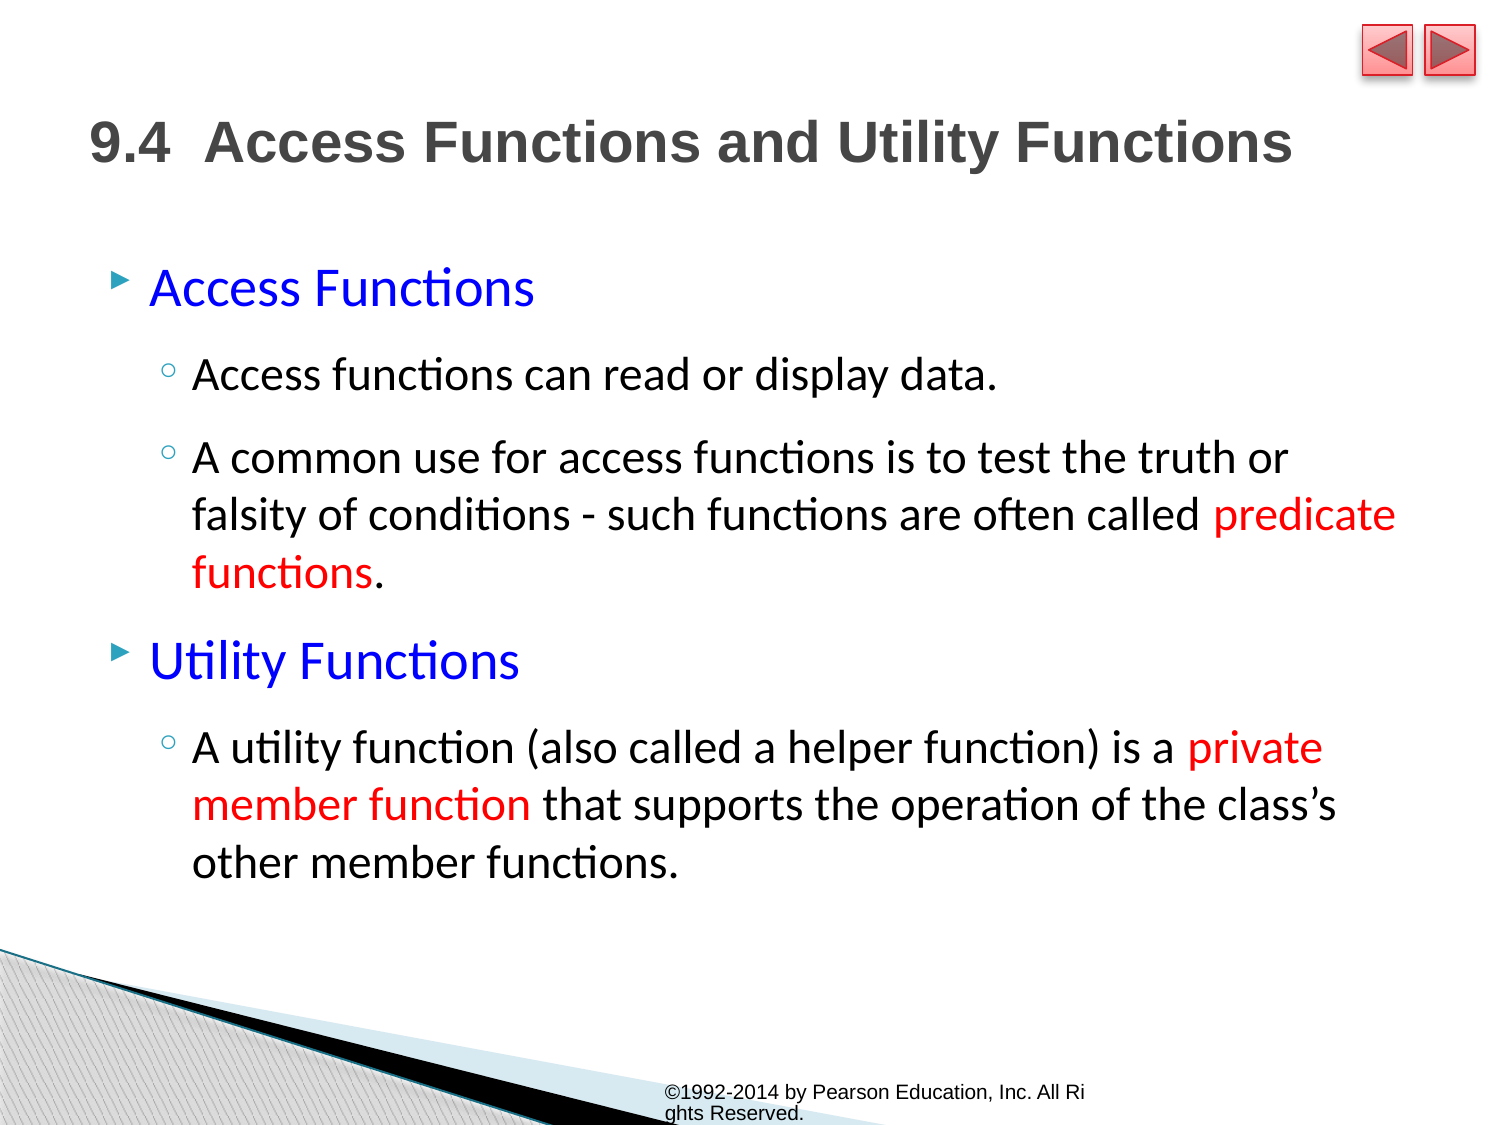

# 9.4  Access Functions and Utility Functions
Access Functions
Access functions can read or display data.
A common use for access functions is to test the truth or falsity of conditions - such functions are often called predicate functions.
Utility Functions
A utility function (also called a helper function) is a private member function that supports the operation of the class’s other member functions.
©1992-2014 by Pearson Education, Inc. All Rights Reserved.